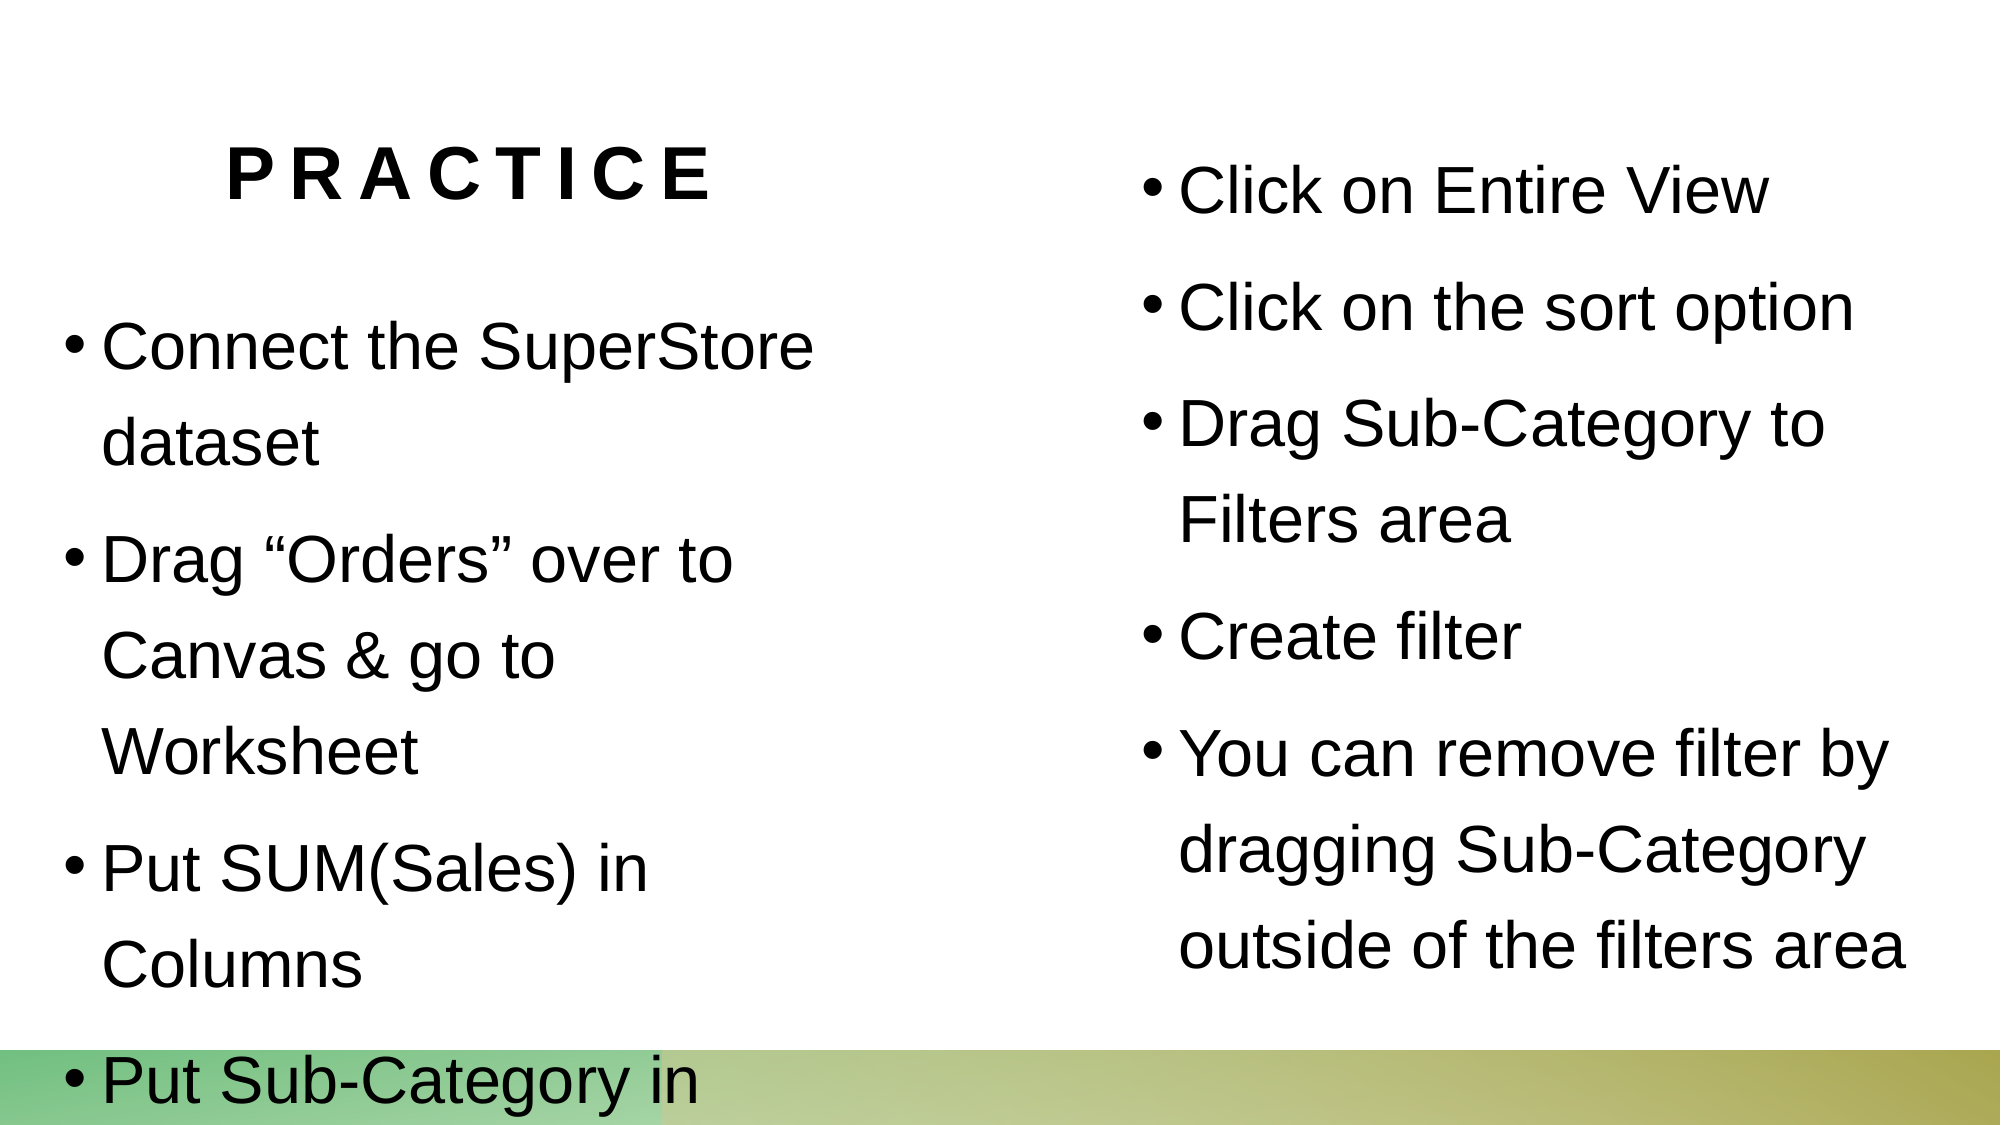

# practice
Click on Entire View
Click on the sort option
Drag Sub-Category to Filters area
Create filter
You can remove filter by dragging Sub-Category outside of the filters area
Connect the SuperStore dataset
Drag “Orders” over to Canvas & go to Worksheet
Put SUM(Sales) in Columns
Put Sub-Category in Rows
Drag Sales to Label